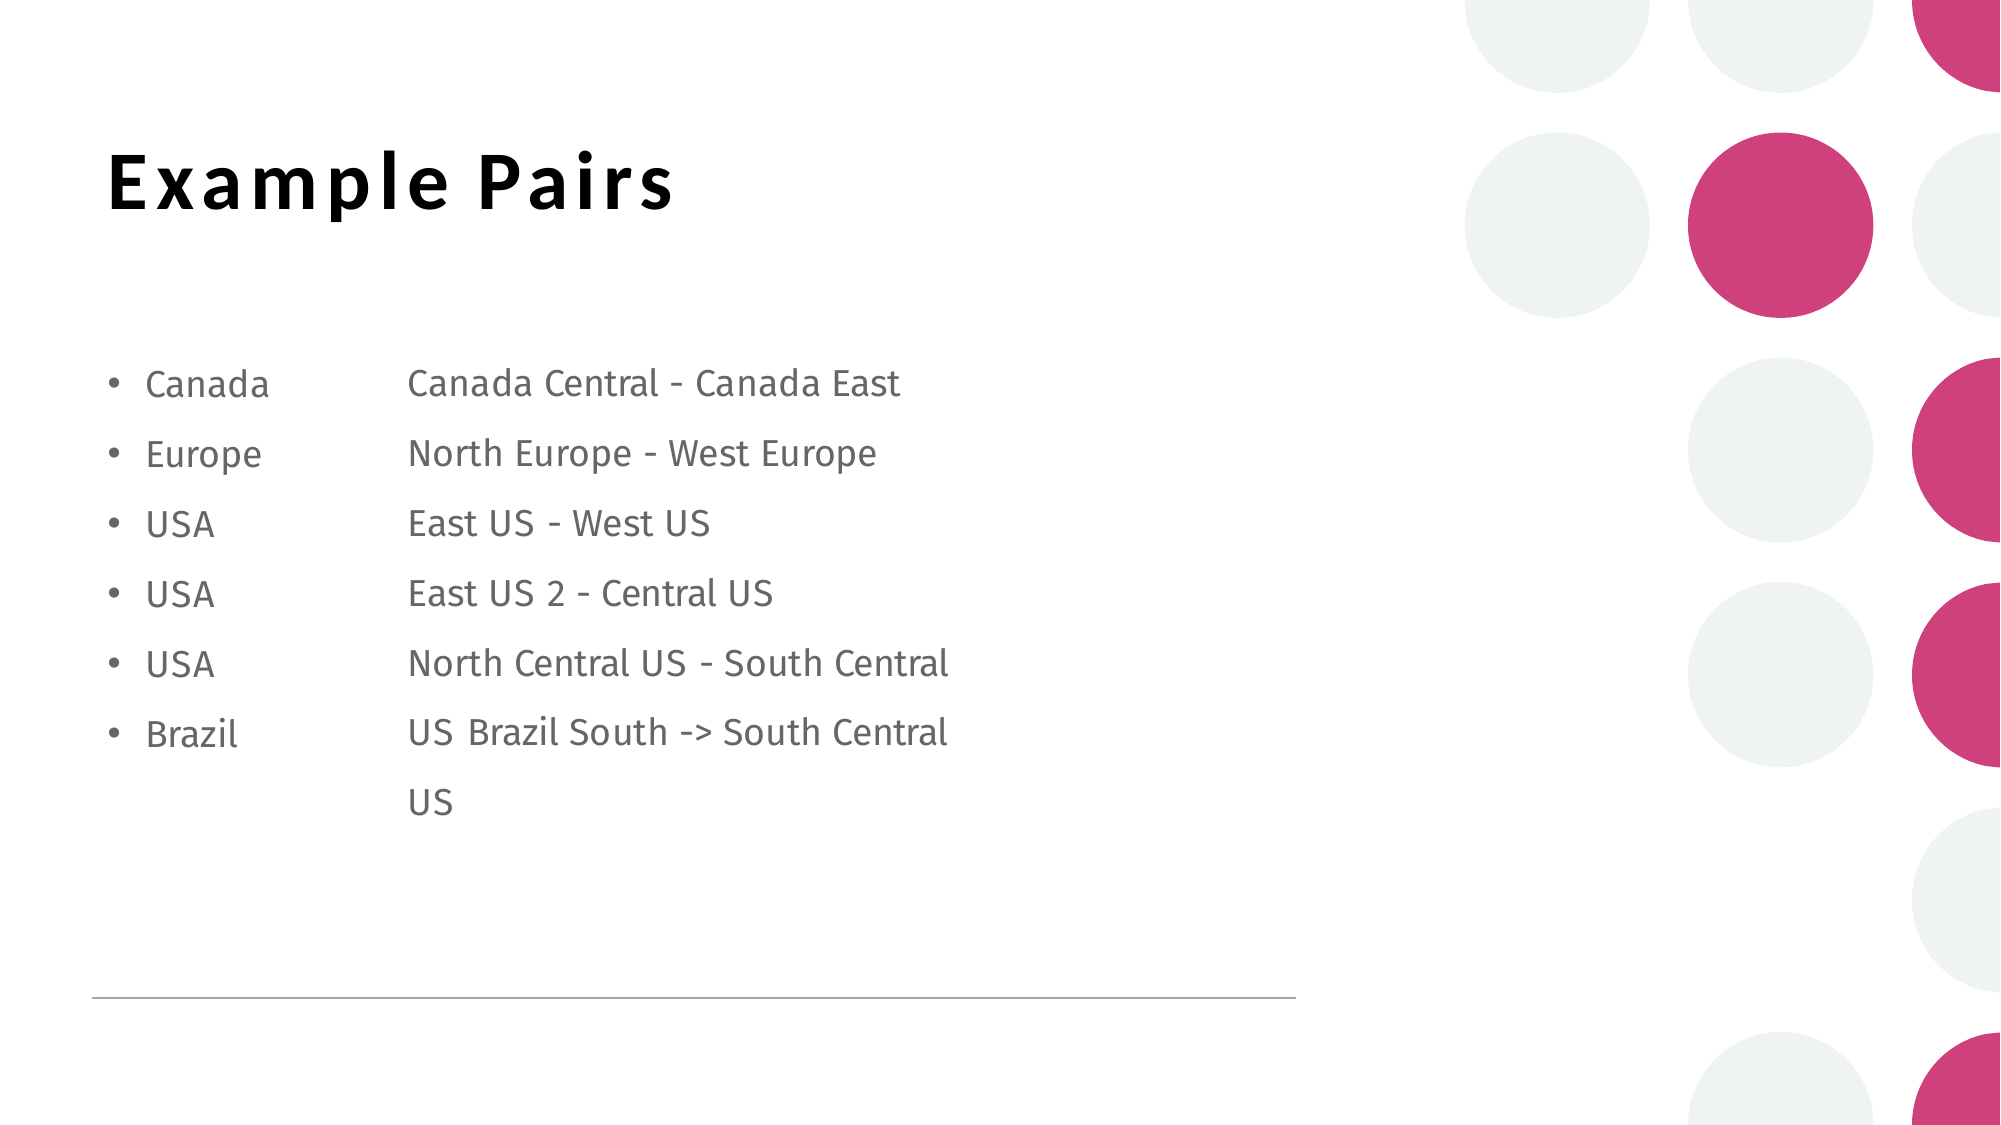

# Example Pairs
Canada
Europe
USA
USA
USA
Brazil
Canada Central - Canada East North Europe - West Europe East US - West US
East US 2 - Central US
North Central US - South Central US Brazil South -> South Central US